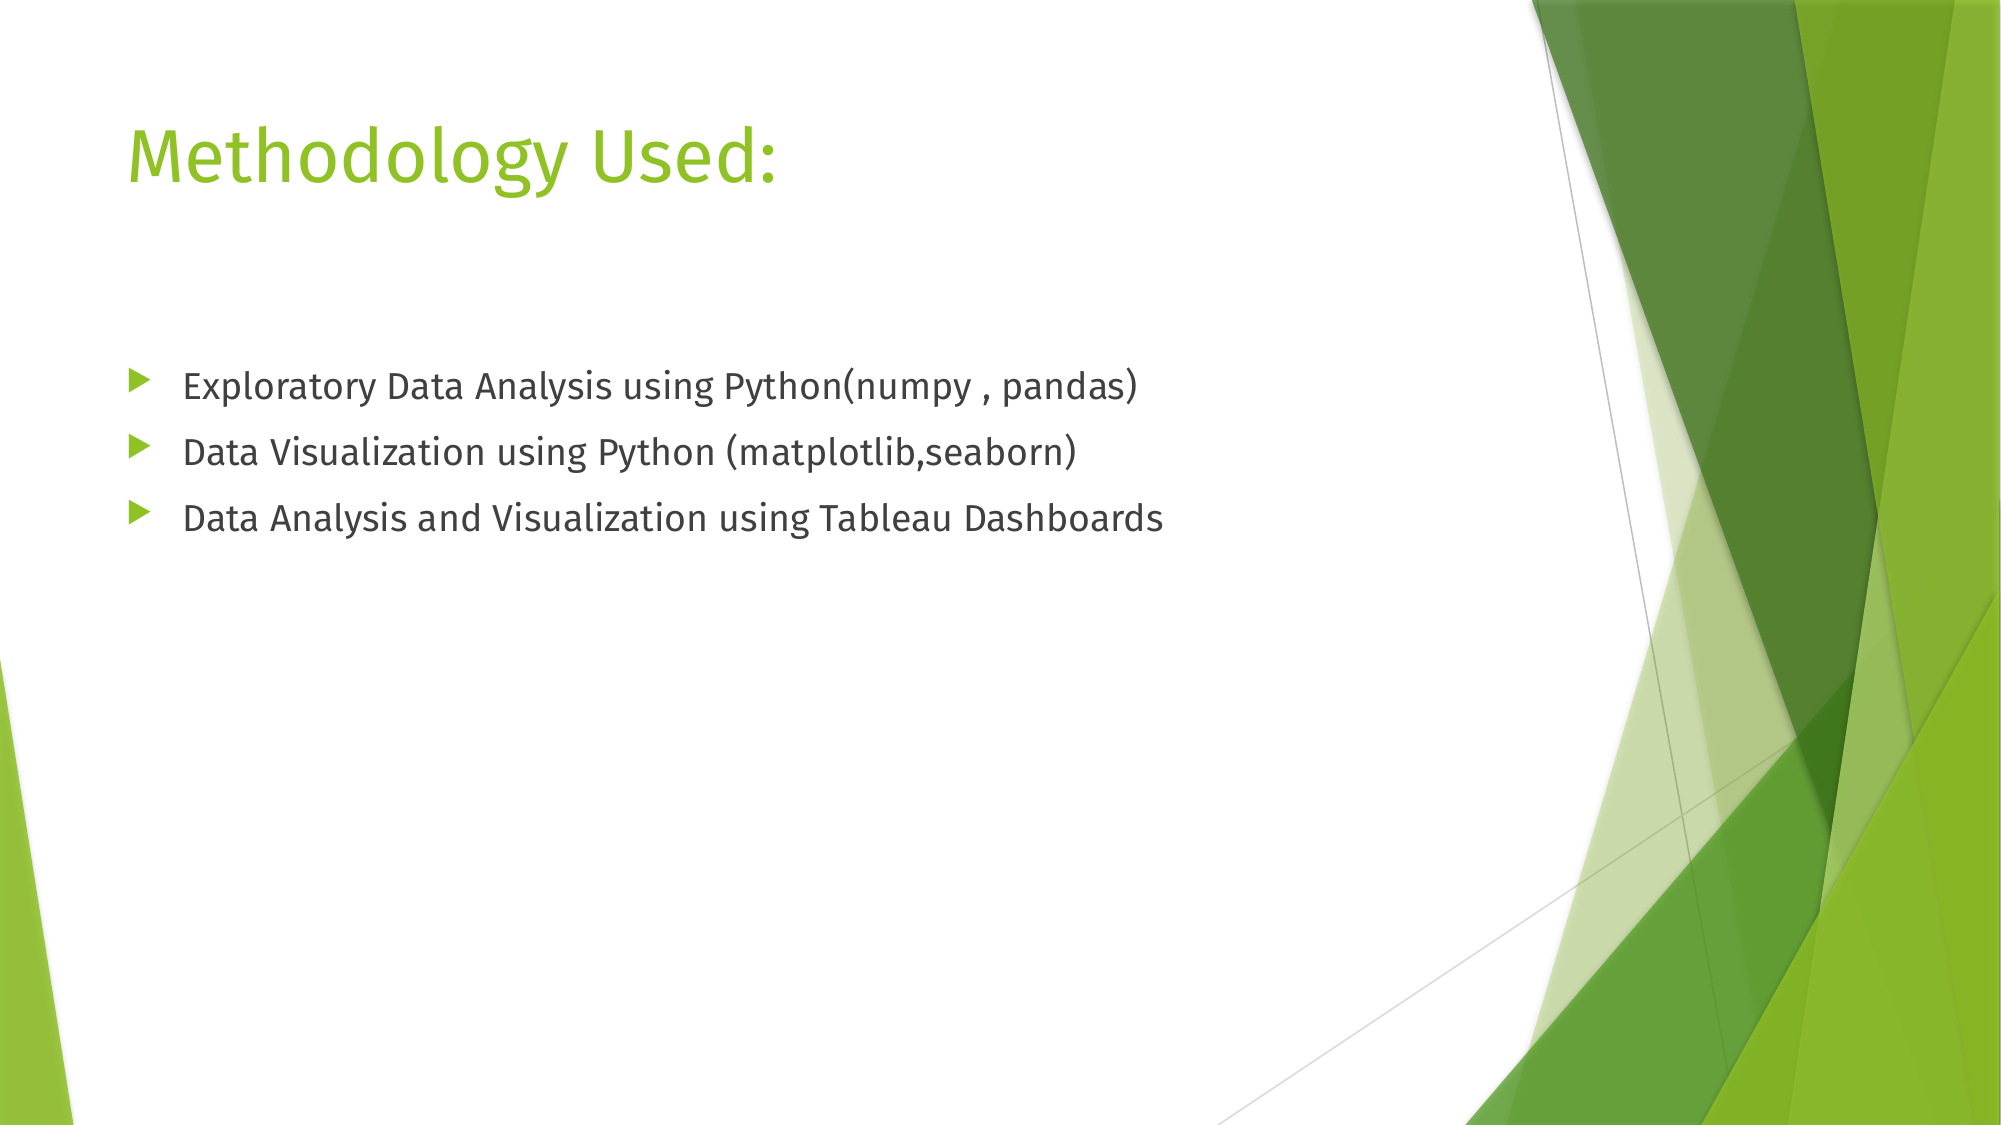

# Methodology Used:
Exploratory Data Analysis using Python(numpy , pandas)
Data Visualization using Python (matplotlib,seaborn)
Data Analysis and Visualization using Tableau Dashboards